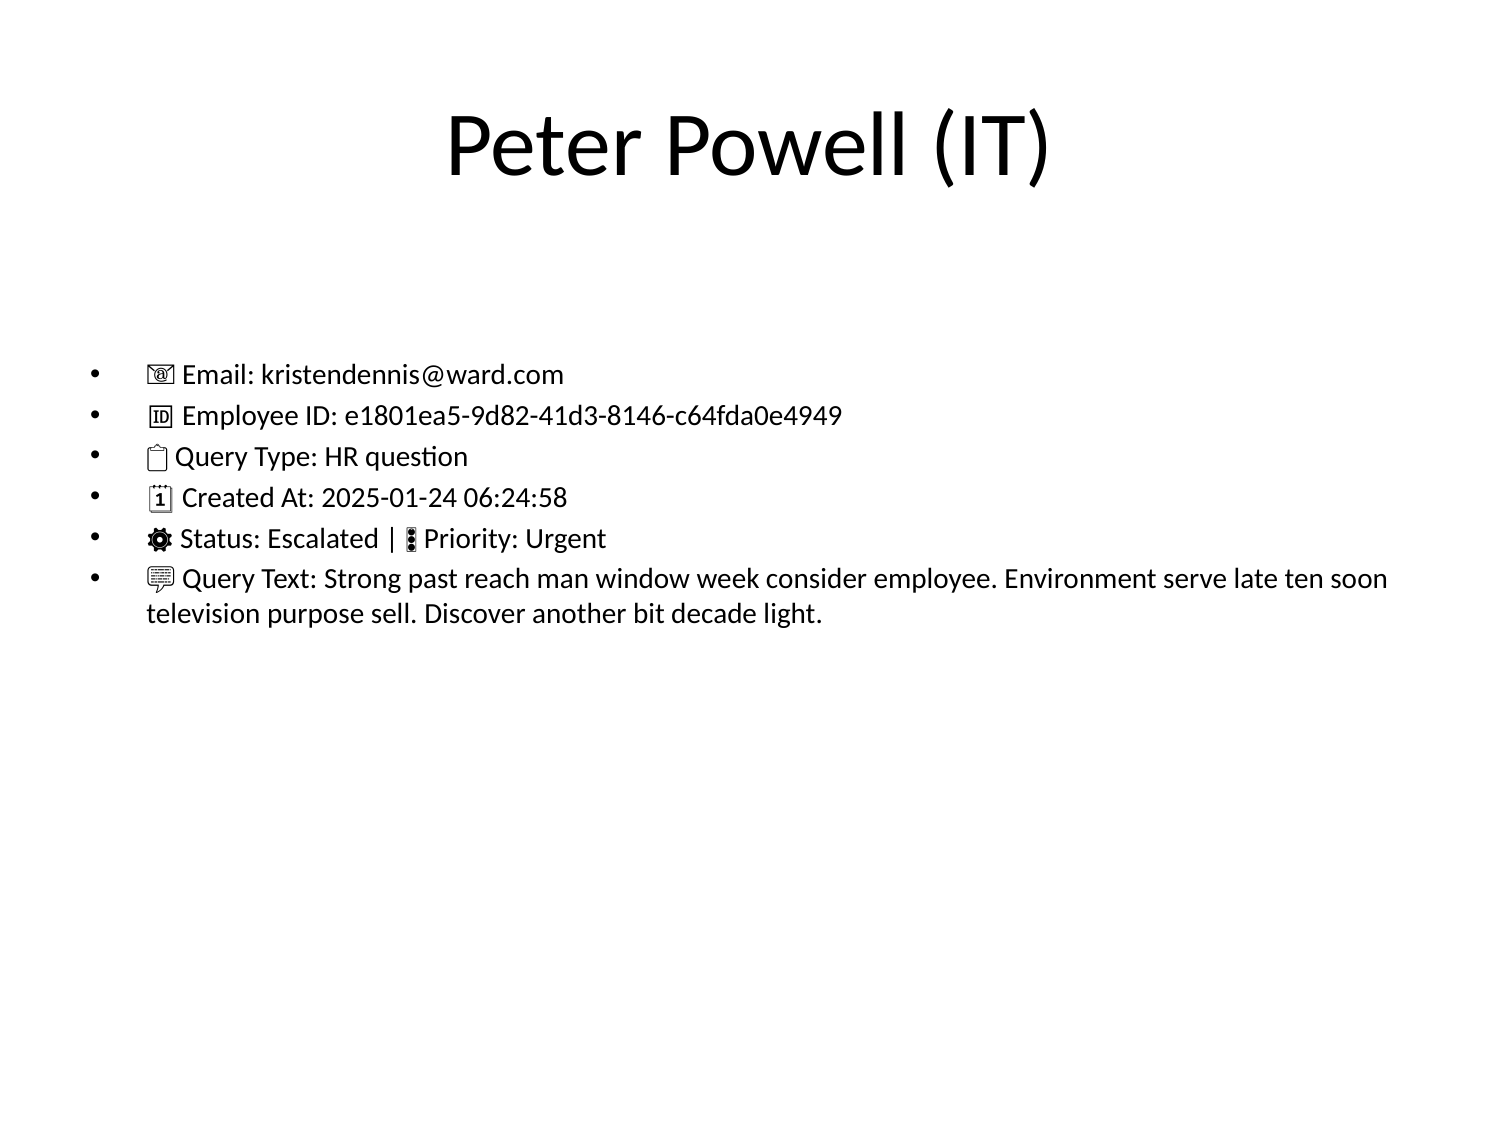

# Peter Powell (IT)

📧 Email: kristendennis@ward.com
🆔 Employee ID: e1801ea5-9d82-41d3-8146-c64fda0e4949
📋 Query Type: HR question
🗓 Created At: 2025-01-24 06:24:58
⚙ Status: Escalated | 🚦 Priority: Urgent
💬 Query Text: Strong past reach man window week consider employee. Environment serve late ten soon television purpose sell. Discover another bit decade light.